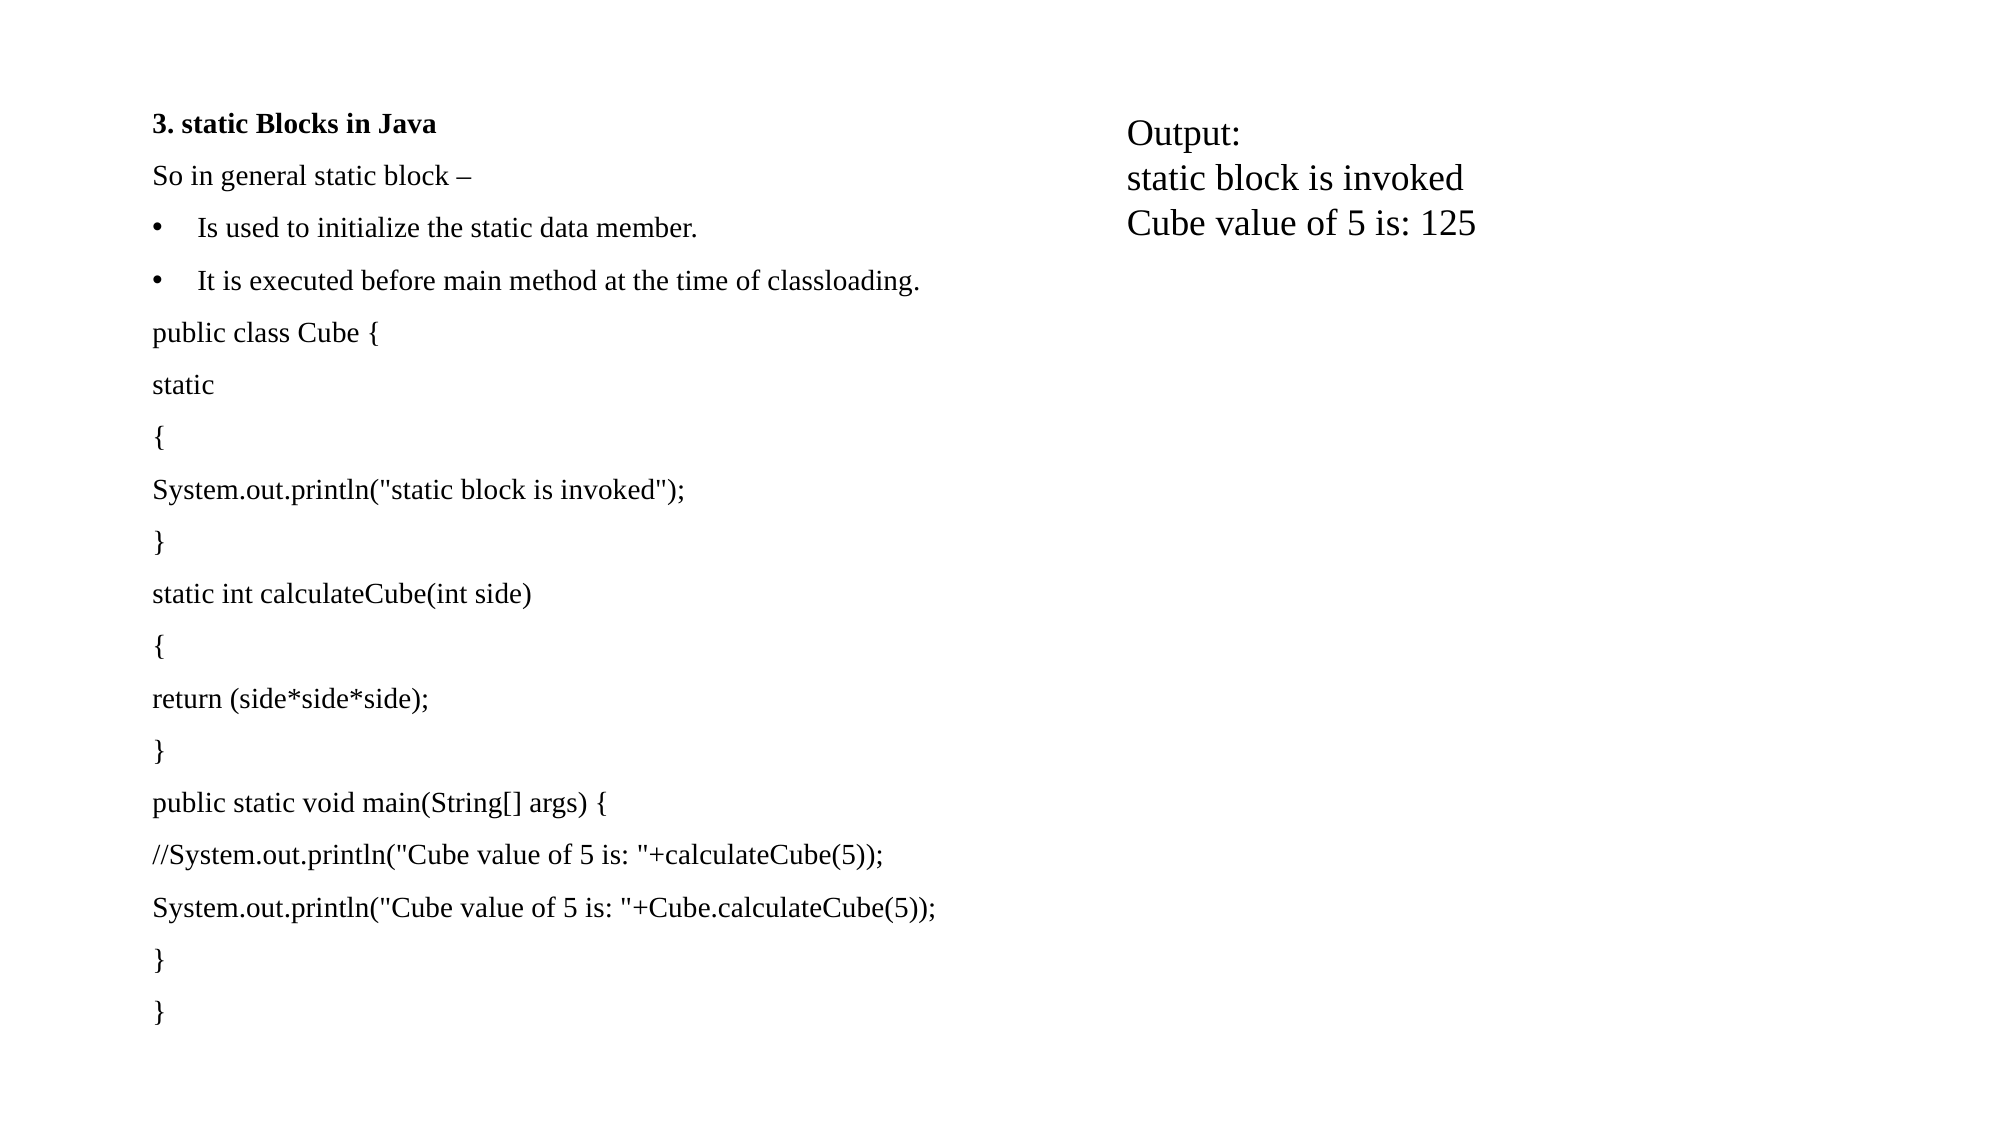

3. static Blocks in Java
So in general static block –
 Is used to initialize the static data member.
 It is executed before main method at the time of classloading.
public class Cube {
static
{
System.out.println("static block is invoked");
}
static int calculateCube(int side)
{
return (side*side*side);
}
public static void main(String[] args) {
//System.out.println("Cube value of 5 is: "+calculateCube(5));
System.out.println("Cube value of 5 is: "+Cube.calculateCube(5));
}
}
Output:
static block is invoked
Cube value of 5 is: 125